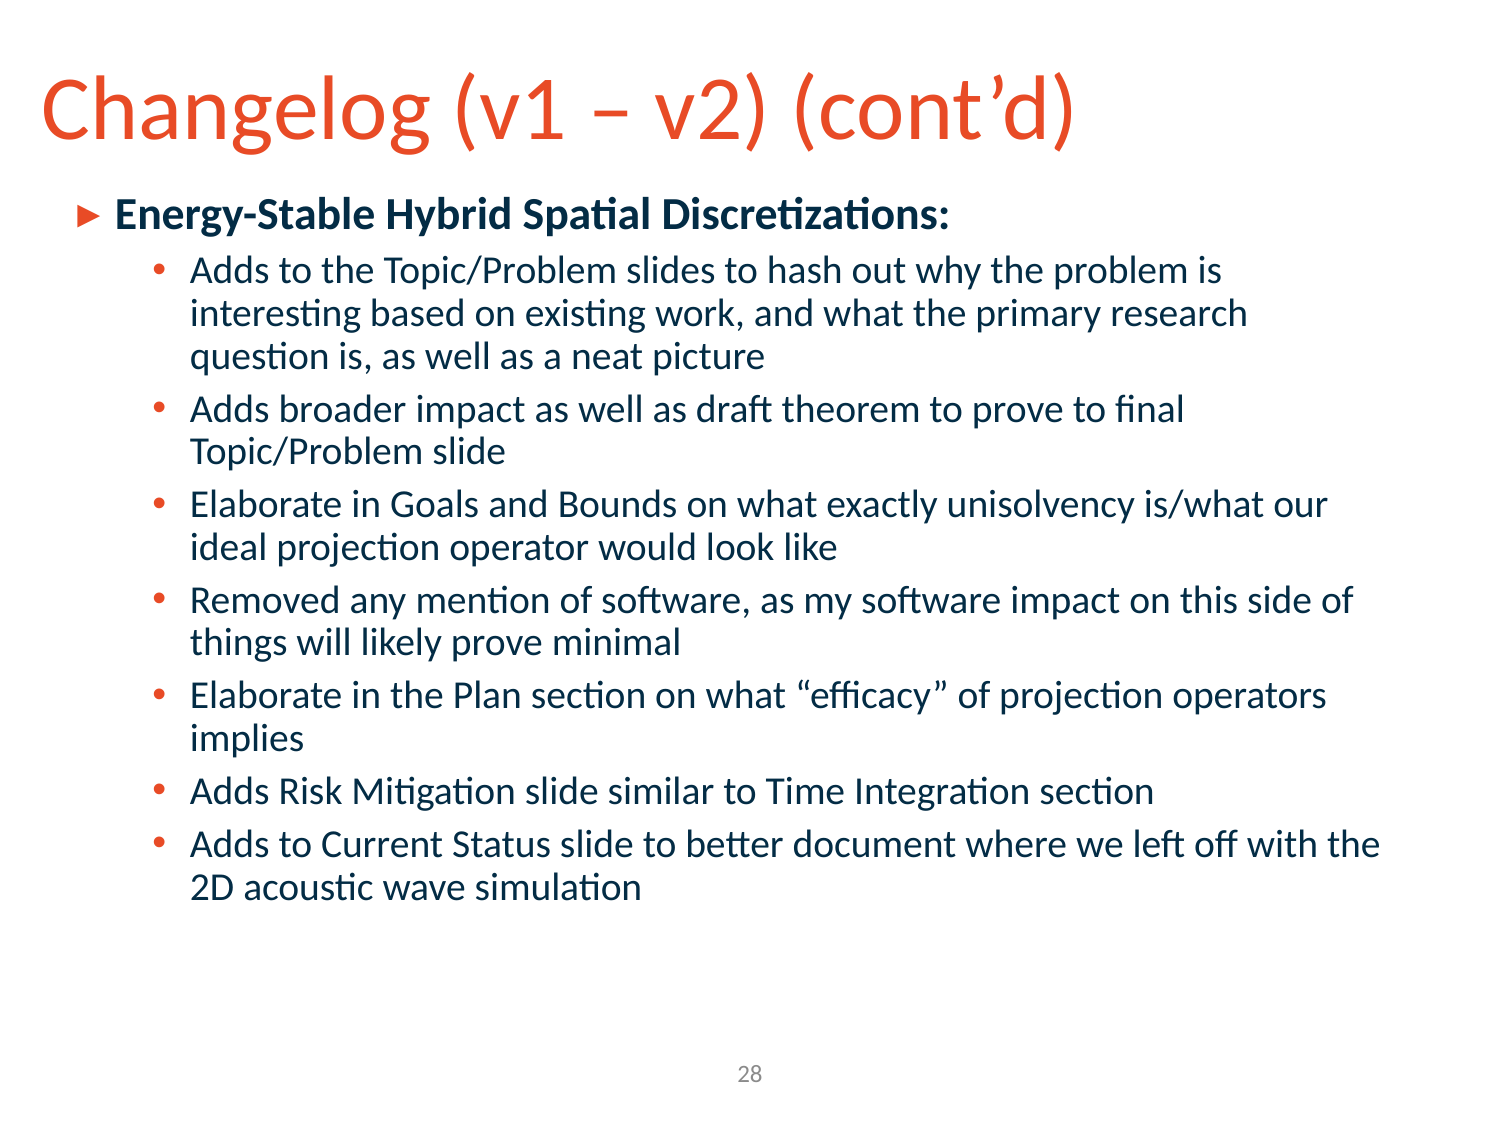

# Changelog (v1 – v2) (cont’d)
Energy-Stable Hybrid Spatial Discretizations:
Adds to the Topic/Problem slides to hash out why the problem is interesting based on existing work, and what the primary research question is, as well as a neat picture
Adds broader impact as well as draft theorem to prove to final Topic/Problem slide
Elaborate in Goals and Bounds on what exactly unisolvency is/what our ideal projection operator would look like
Removed any mention of software, as my software impact on this side of things will likely prove minimal
Elaborate in the Plan section on what “efficacy” of projection operators implies
Adds Risk Mitigation slide similar to Time Integration section
Adds to Current Status slide to better document where we left off with the 2D acoustic wave simulation
Ablation test (VKI)
28